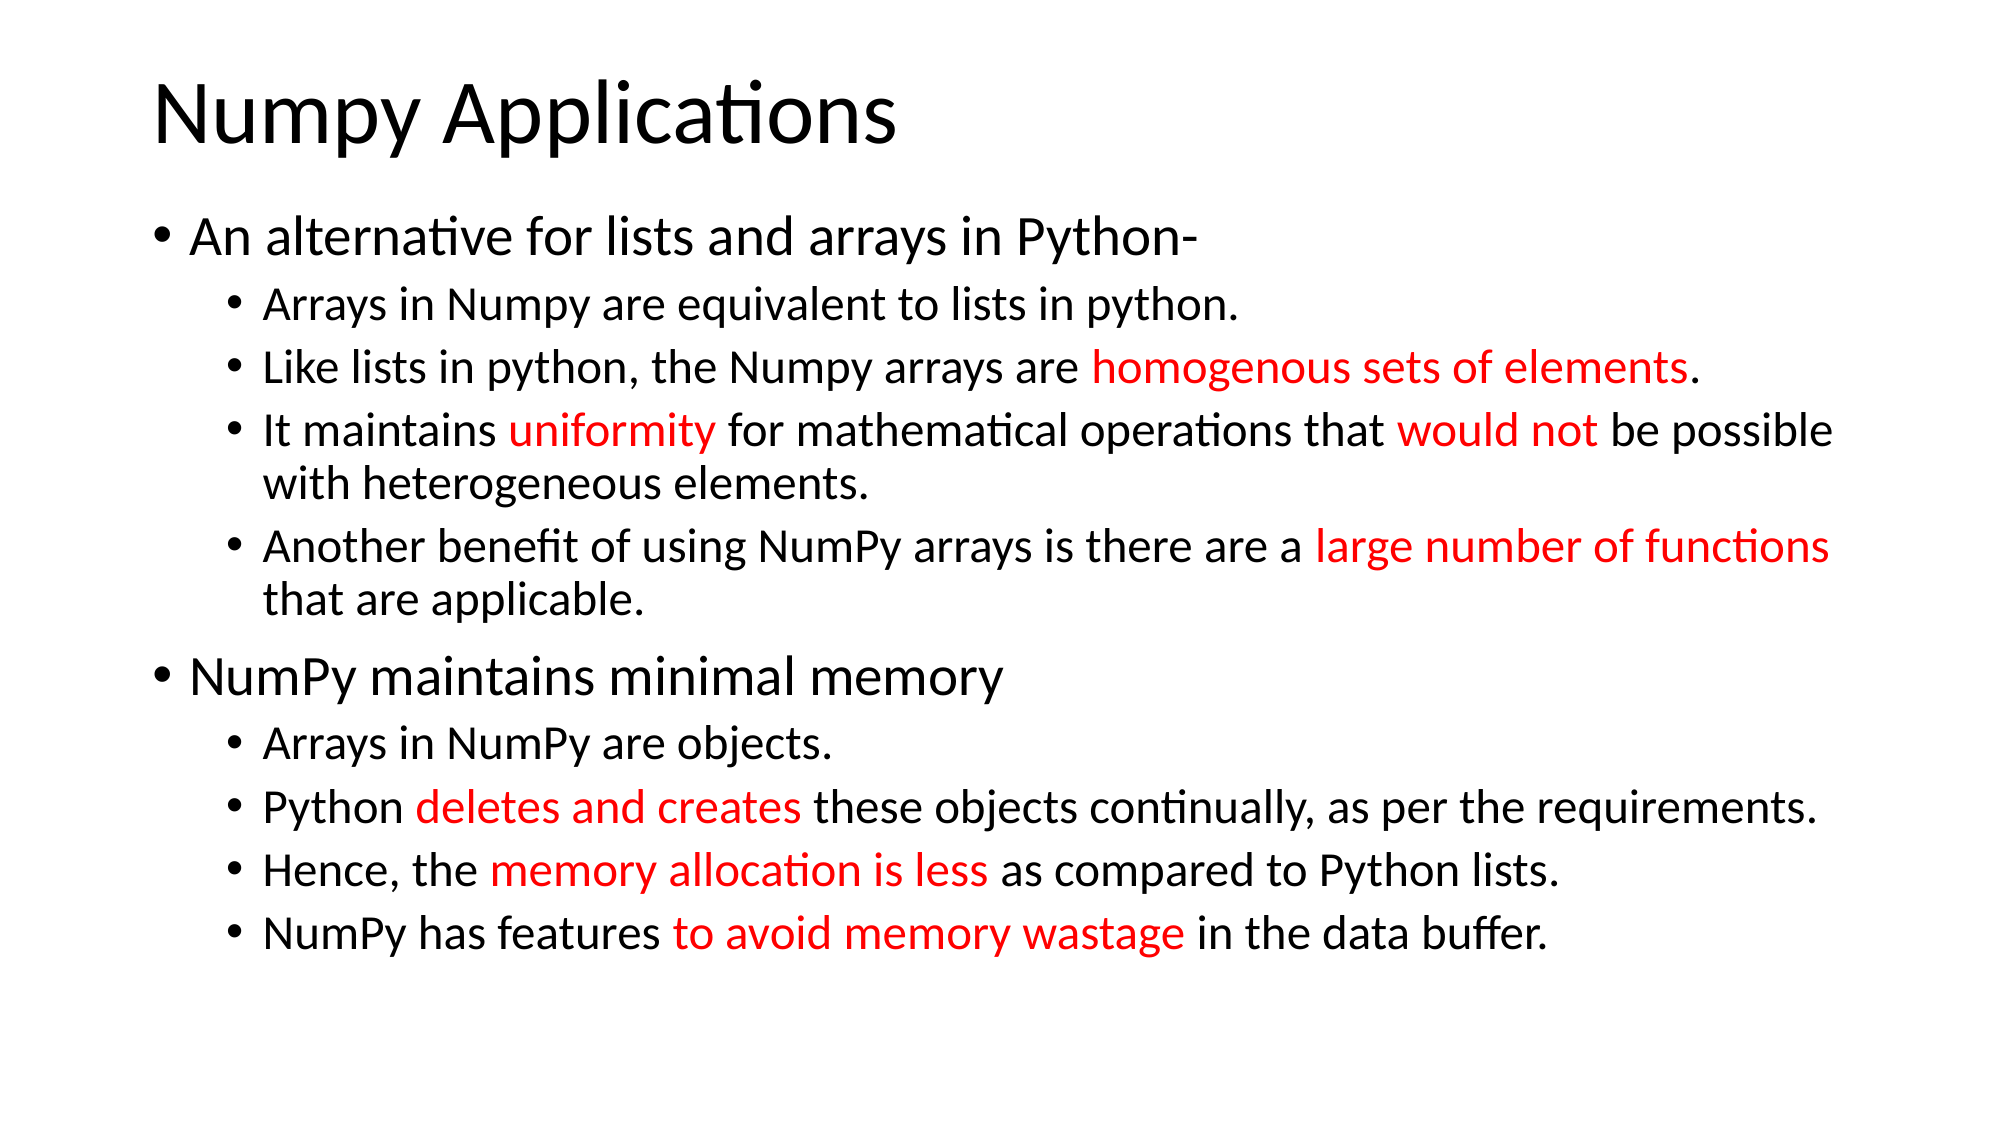

# Numpy Applications
An alternative for lists and arrays in Python-
Arrays in Numpy are equivalent to lists in python.
Like lists in python, the Numpy arrays are homogenous sets of elements.
It maintains uniformity for mathematical operations that would not be possible with heterogeneous elements.
Another benefit of using NumPy arrays is there are a large number of functions that are applicable.
NumPy maintains minimal memory
Arrays in NumPy are objects.
Python deletes and creates these objects continually, as per the requirements.
Hence, the memory allocation is less as compared to Python lists.
NumPy has features to avoid memory wastage in the data buffer.